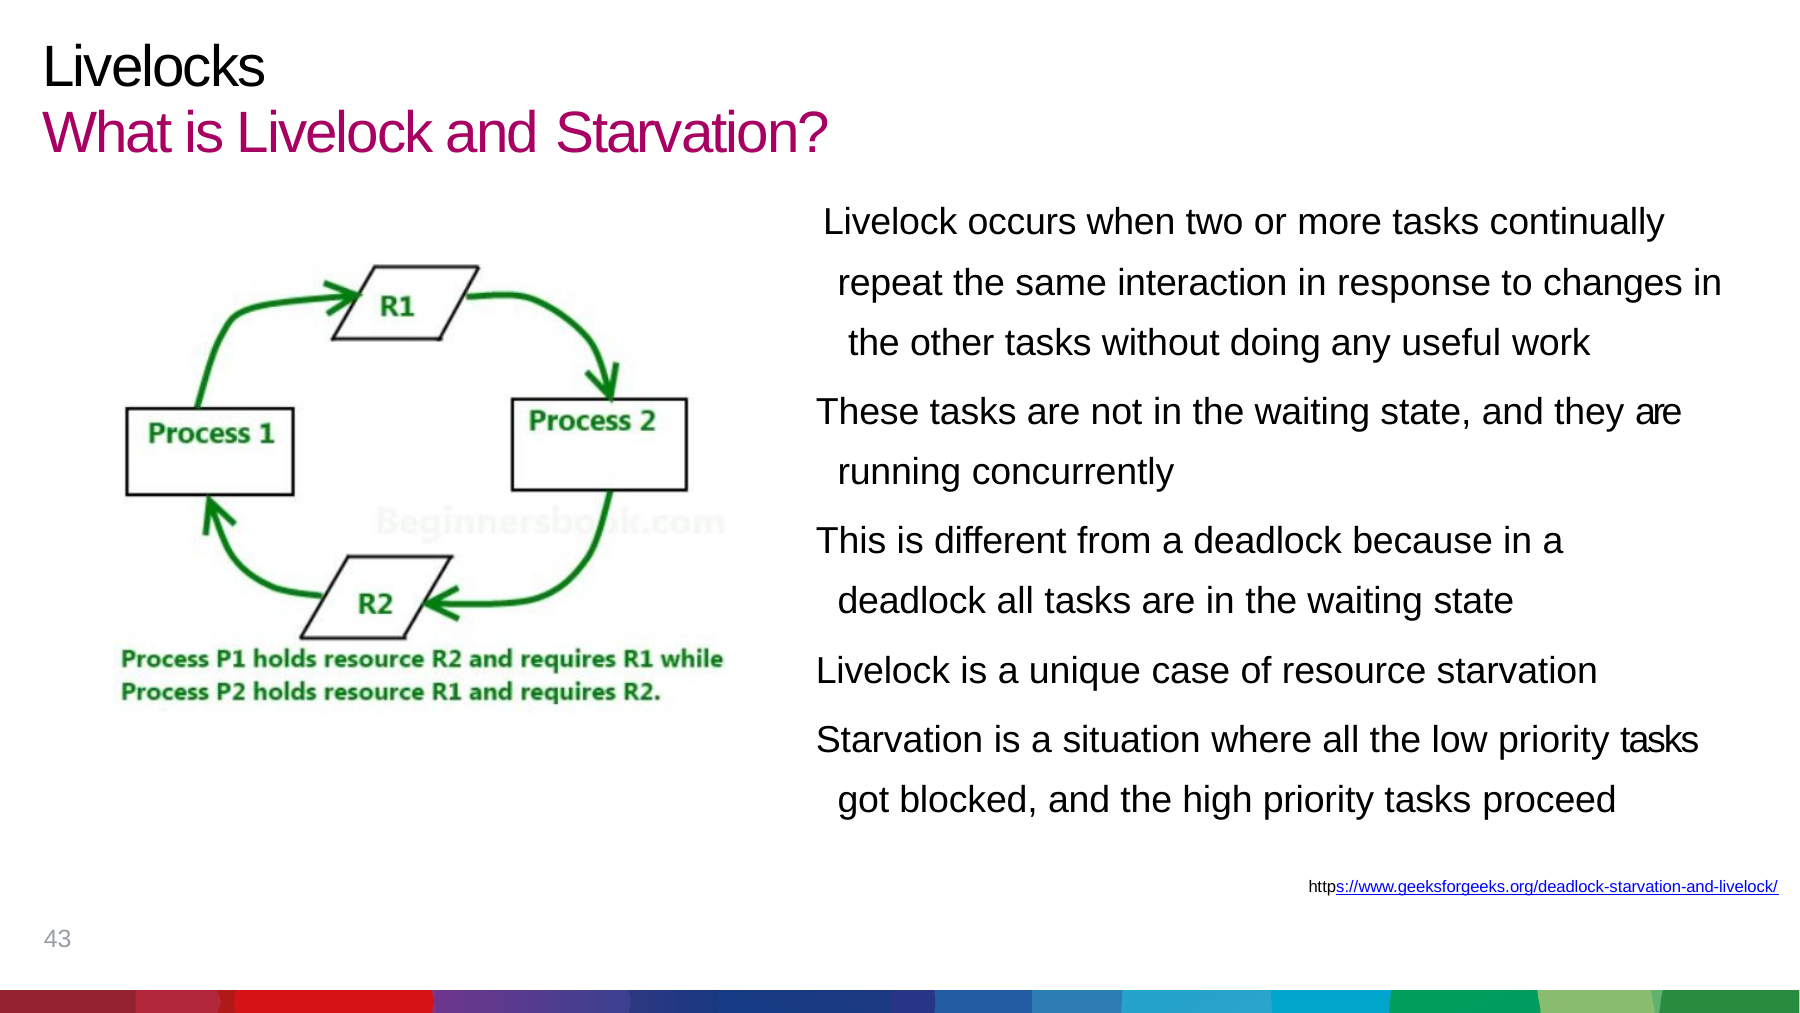

# Livelocks
What is Livelock and Starvation?
 Livelock occurs when two or more tasks continually  repeat the same interaction in response to changes in  the other tasks without doing any useful work
 These tasks are not in the waiting state, and they are  running concurrently
 This is different from a deadlock because in a  deadlock all tasks are in the waiting state
 Livelock is a unique case of resource starvation
 Starvation is a situation where all the low priority tasks  got blocked, and the high priority tasks proceed

https://www.geeksforgeeks.org/deadlock-starvation-and-livelock/
43